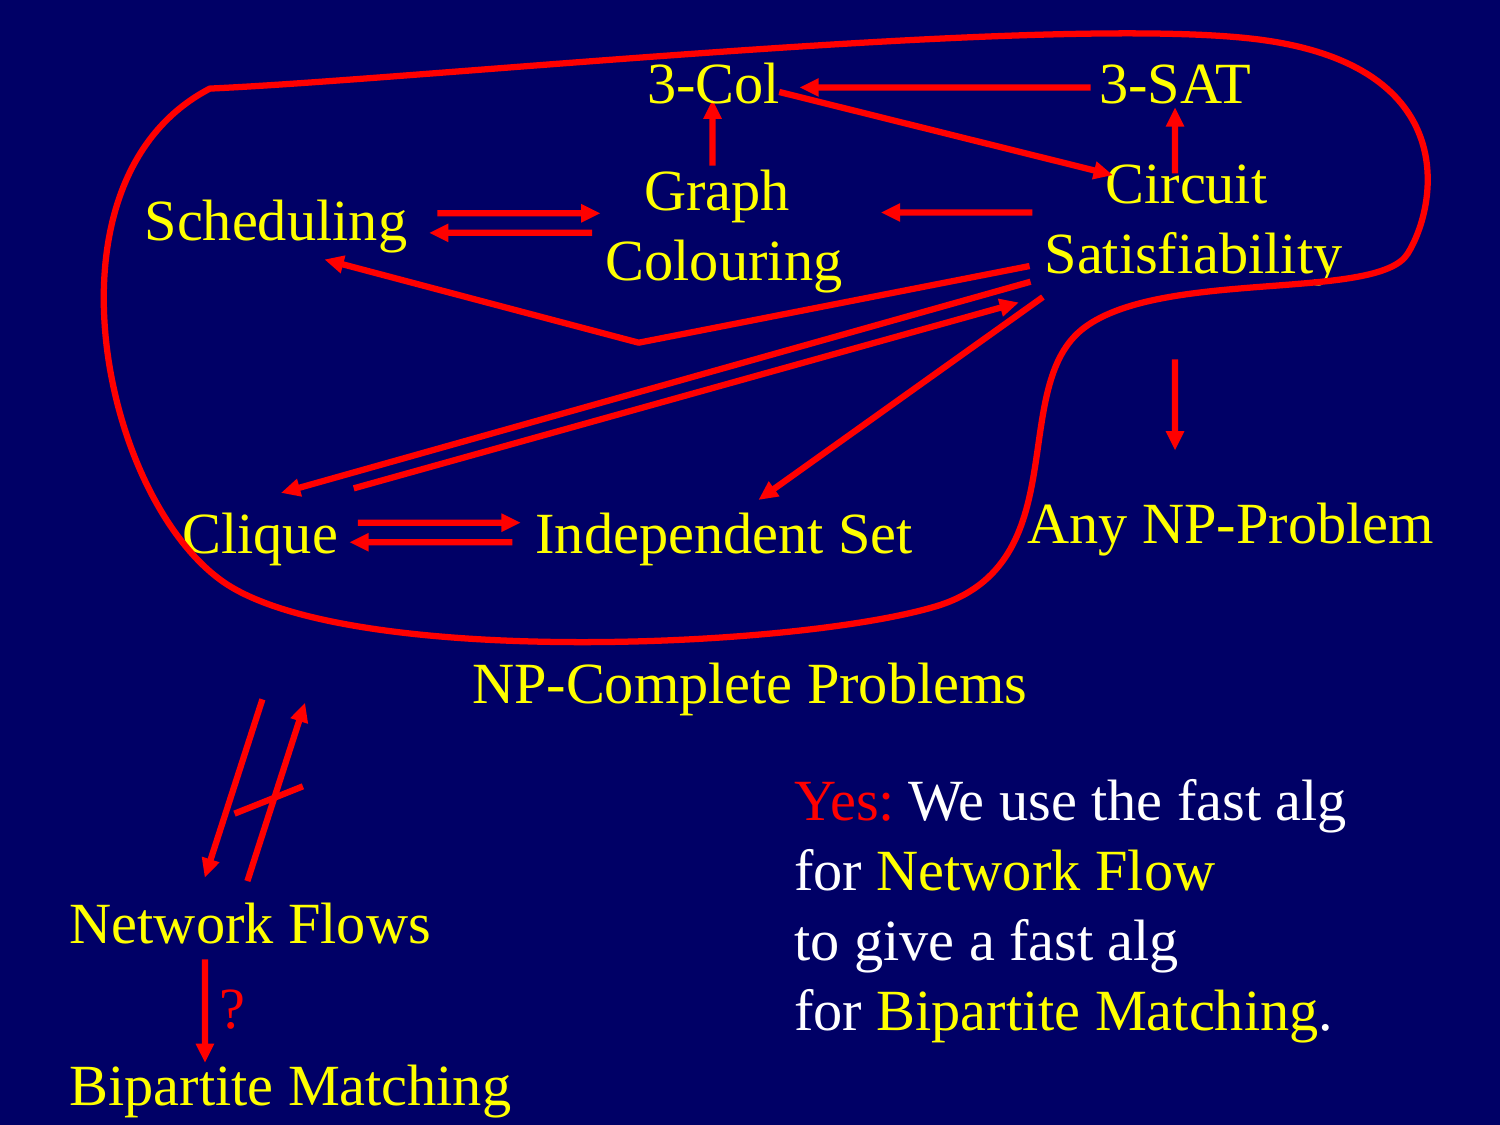

NP-Complete Problems
3-Col
3-SAT

Circuit
Satisfiability
Graph
Colouring
Scheduling

Any NP-Problem
Clique
Independent Set

Yes: We use the fast alg
for Network Flow
to give a fast alg
for Bipartite Matching.

Network Flows
?
Bipartite Matching